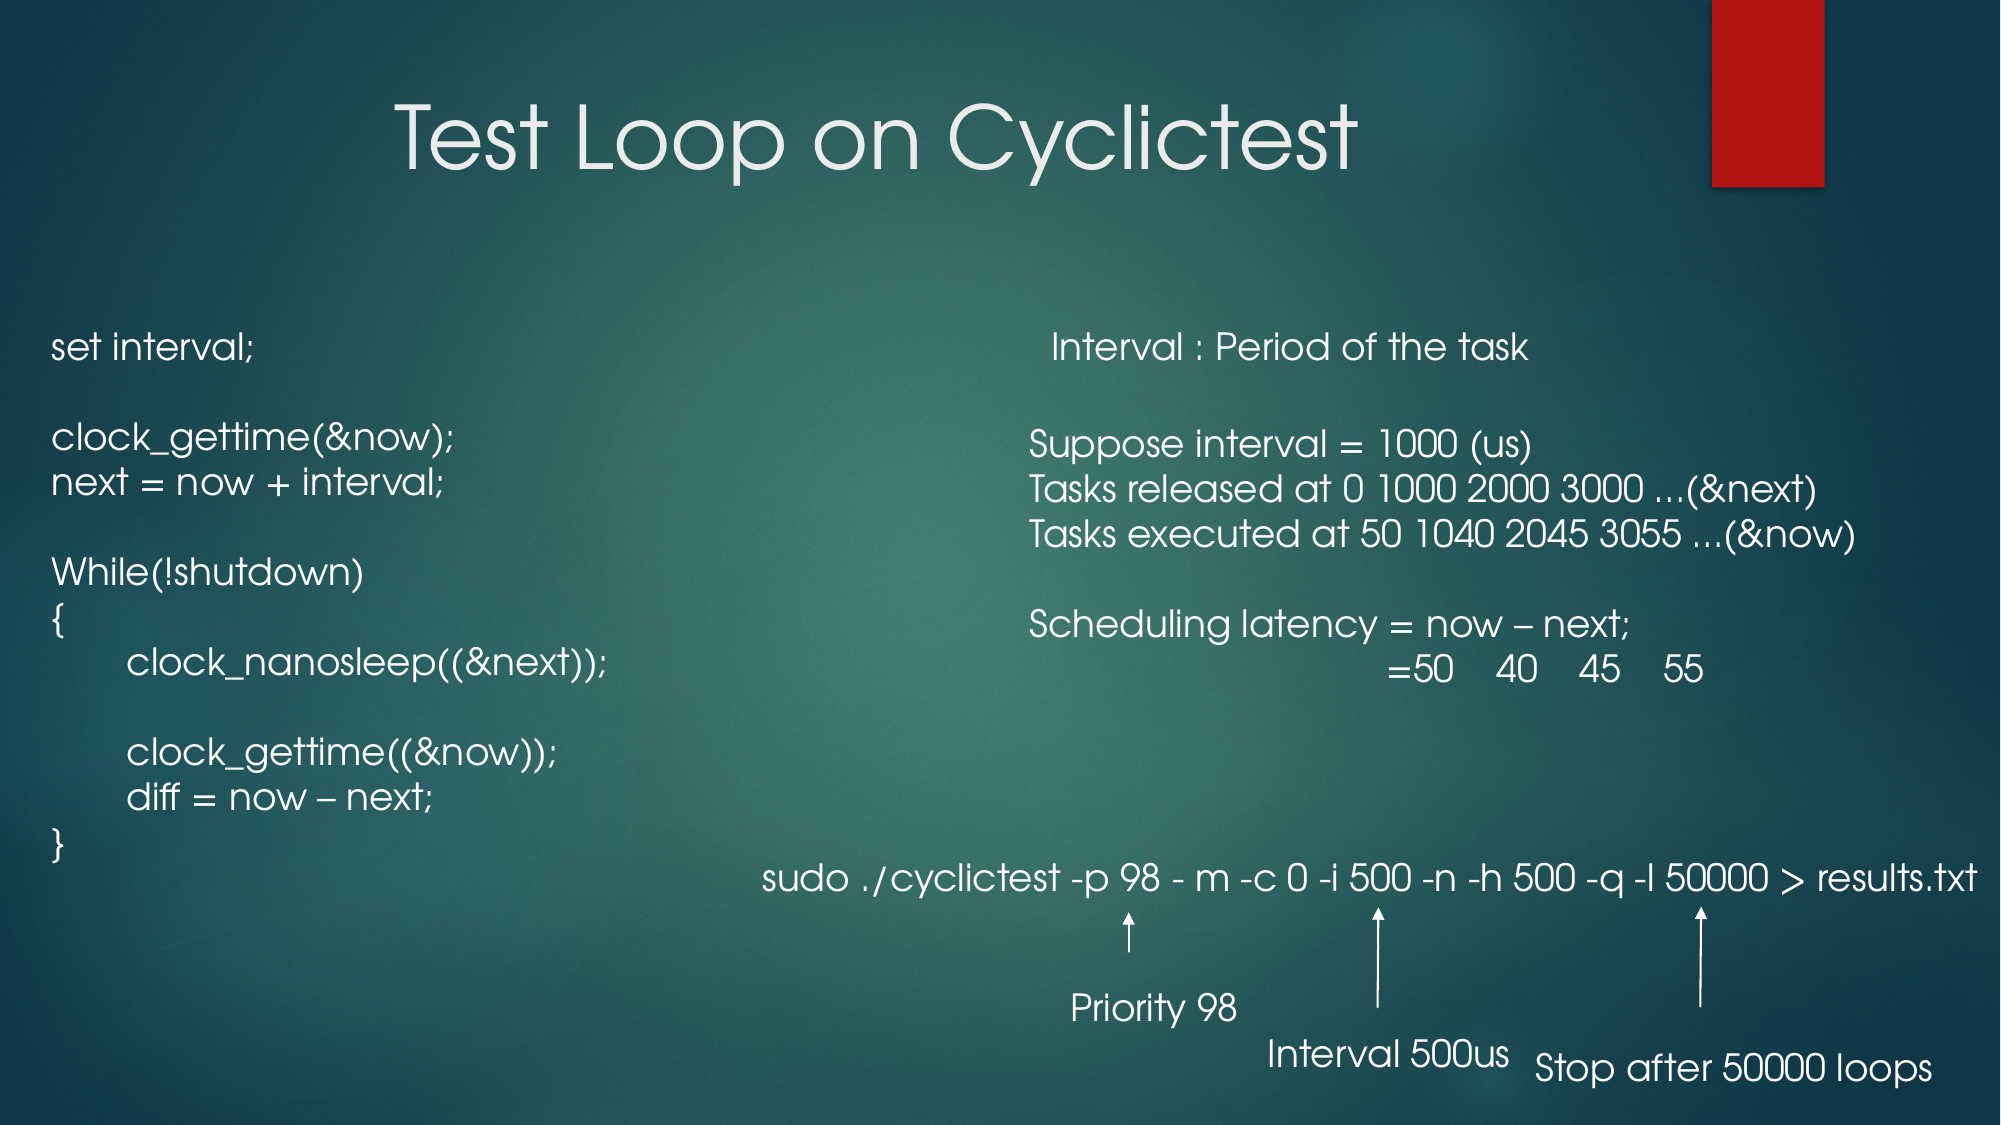

# Test Loop on Cyclictest

set interval;

clock_gettime(&now);
next = now + interval;

While(!shutdown)
{
clock_nanosleep((&next));

clock_gettime((&now));
diff = now – next;
}

Interval : Period of the task
Suppose interval = 1000 (us)
Tasks released at 0 1000 2000 3000 …(&next)
Tasks executed at 50 1040 2045 3055 …(&now)

Scheduling latency = now – next;
                                  =50    40    45    55
sudo ./cyclictest -p 98 - m -c 0 -i 500 -n -h 500 -q -l 50000 > results.txt
Priority 98
Interval 500us
Stop after 50000 loops